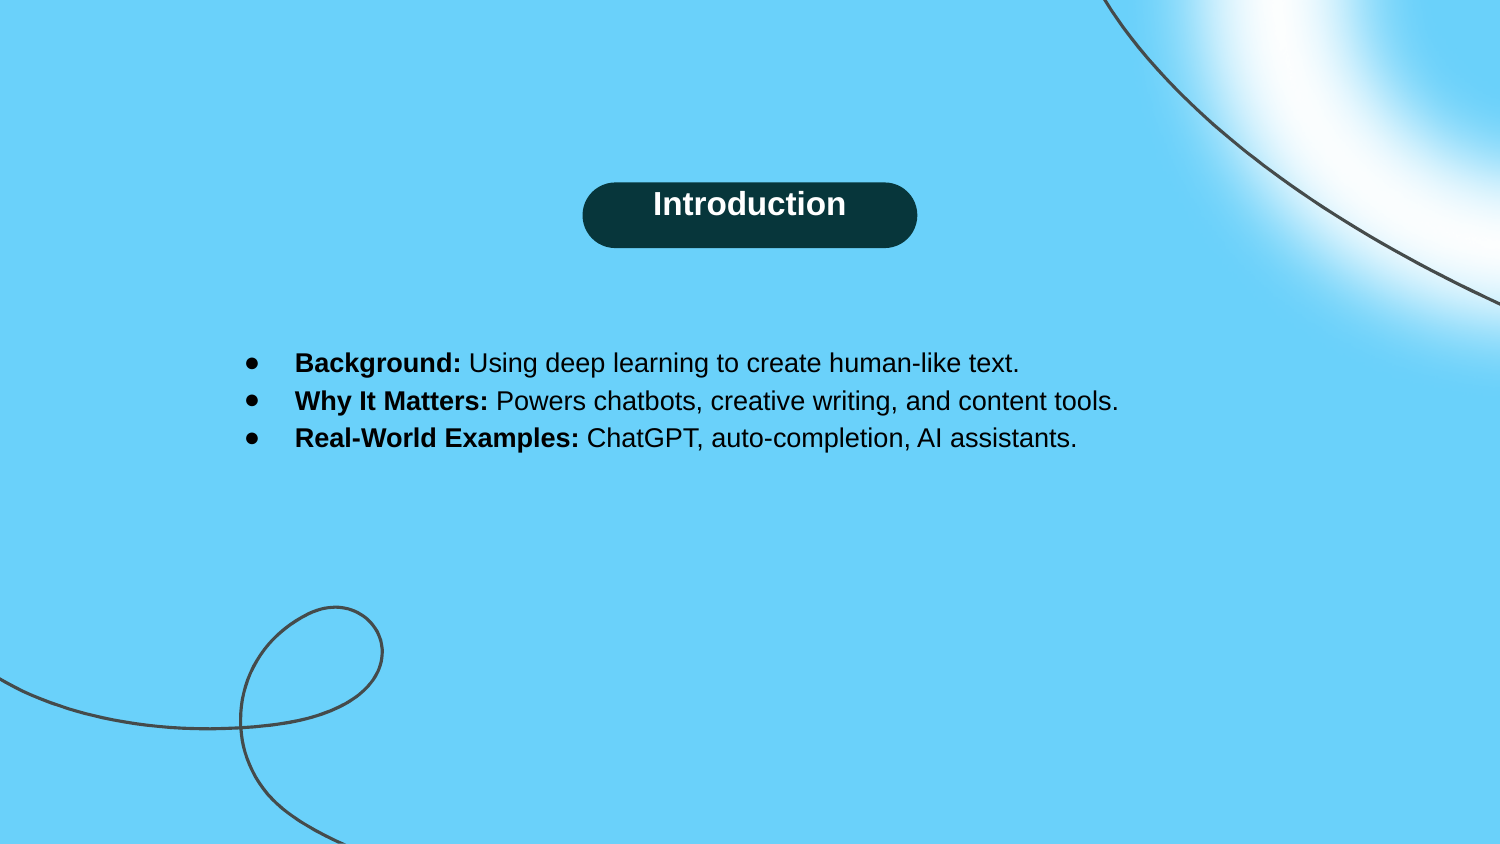

Introduction

# Background: Using deep learning to create human-like text.
Why It Matters: Powers chatbots, creative writing, and content tools.
Real-World Examples: ChatGPT, auto-completion, AI assistants.